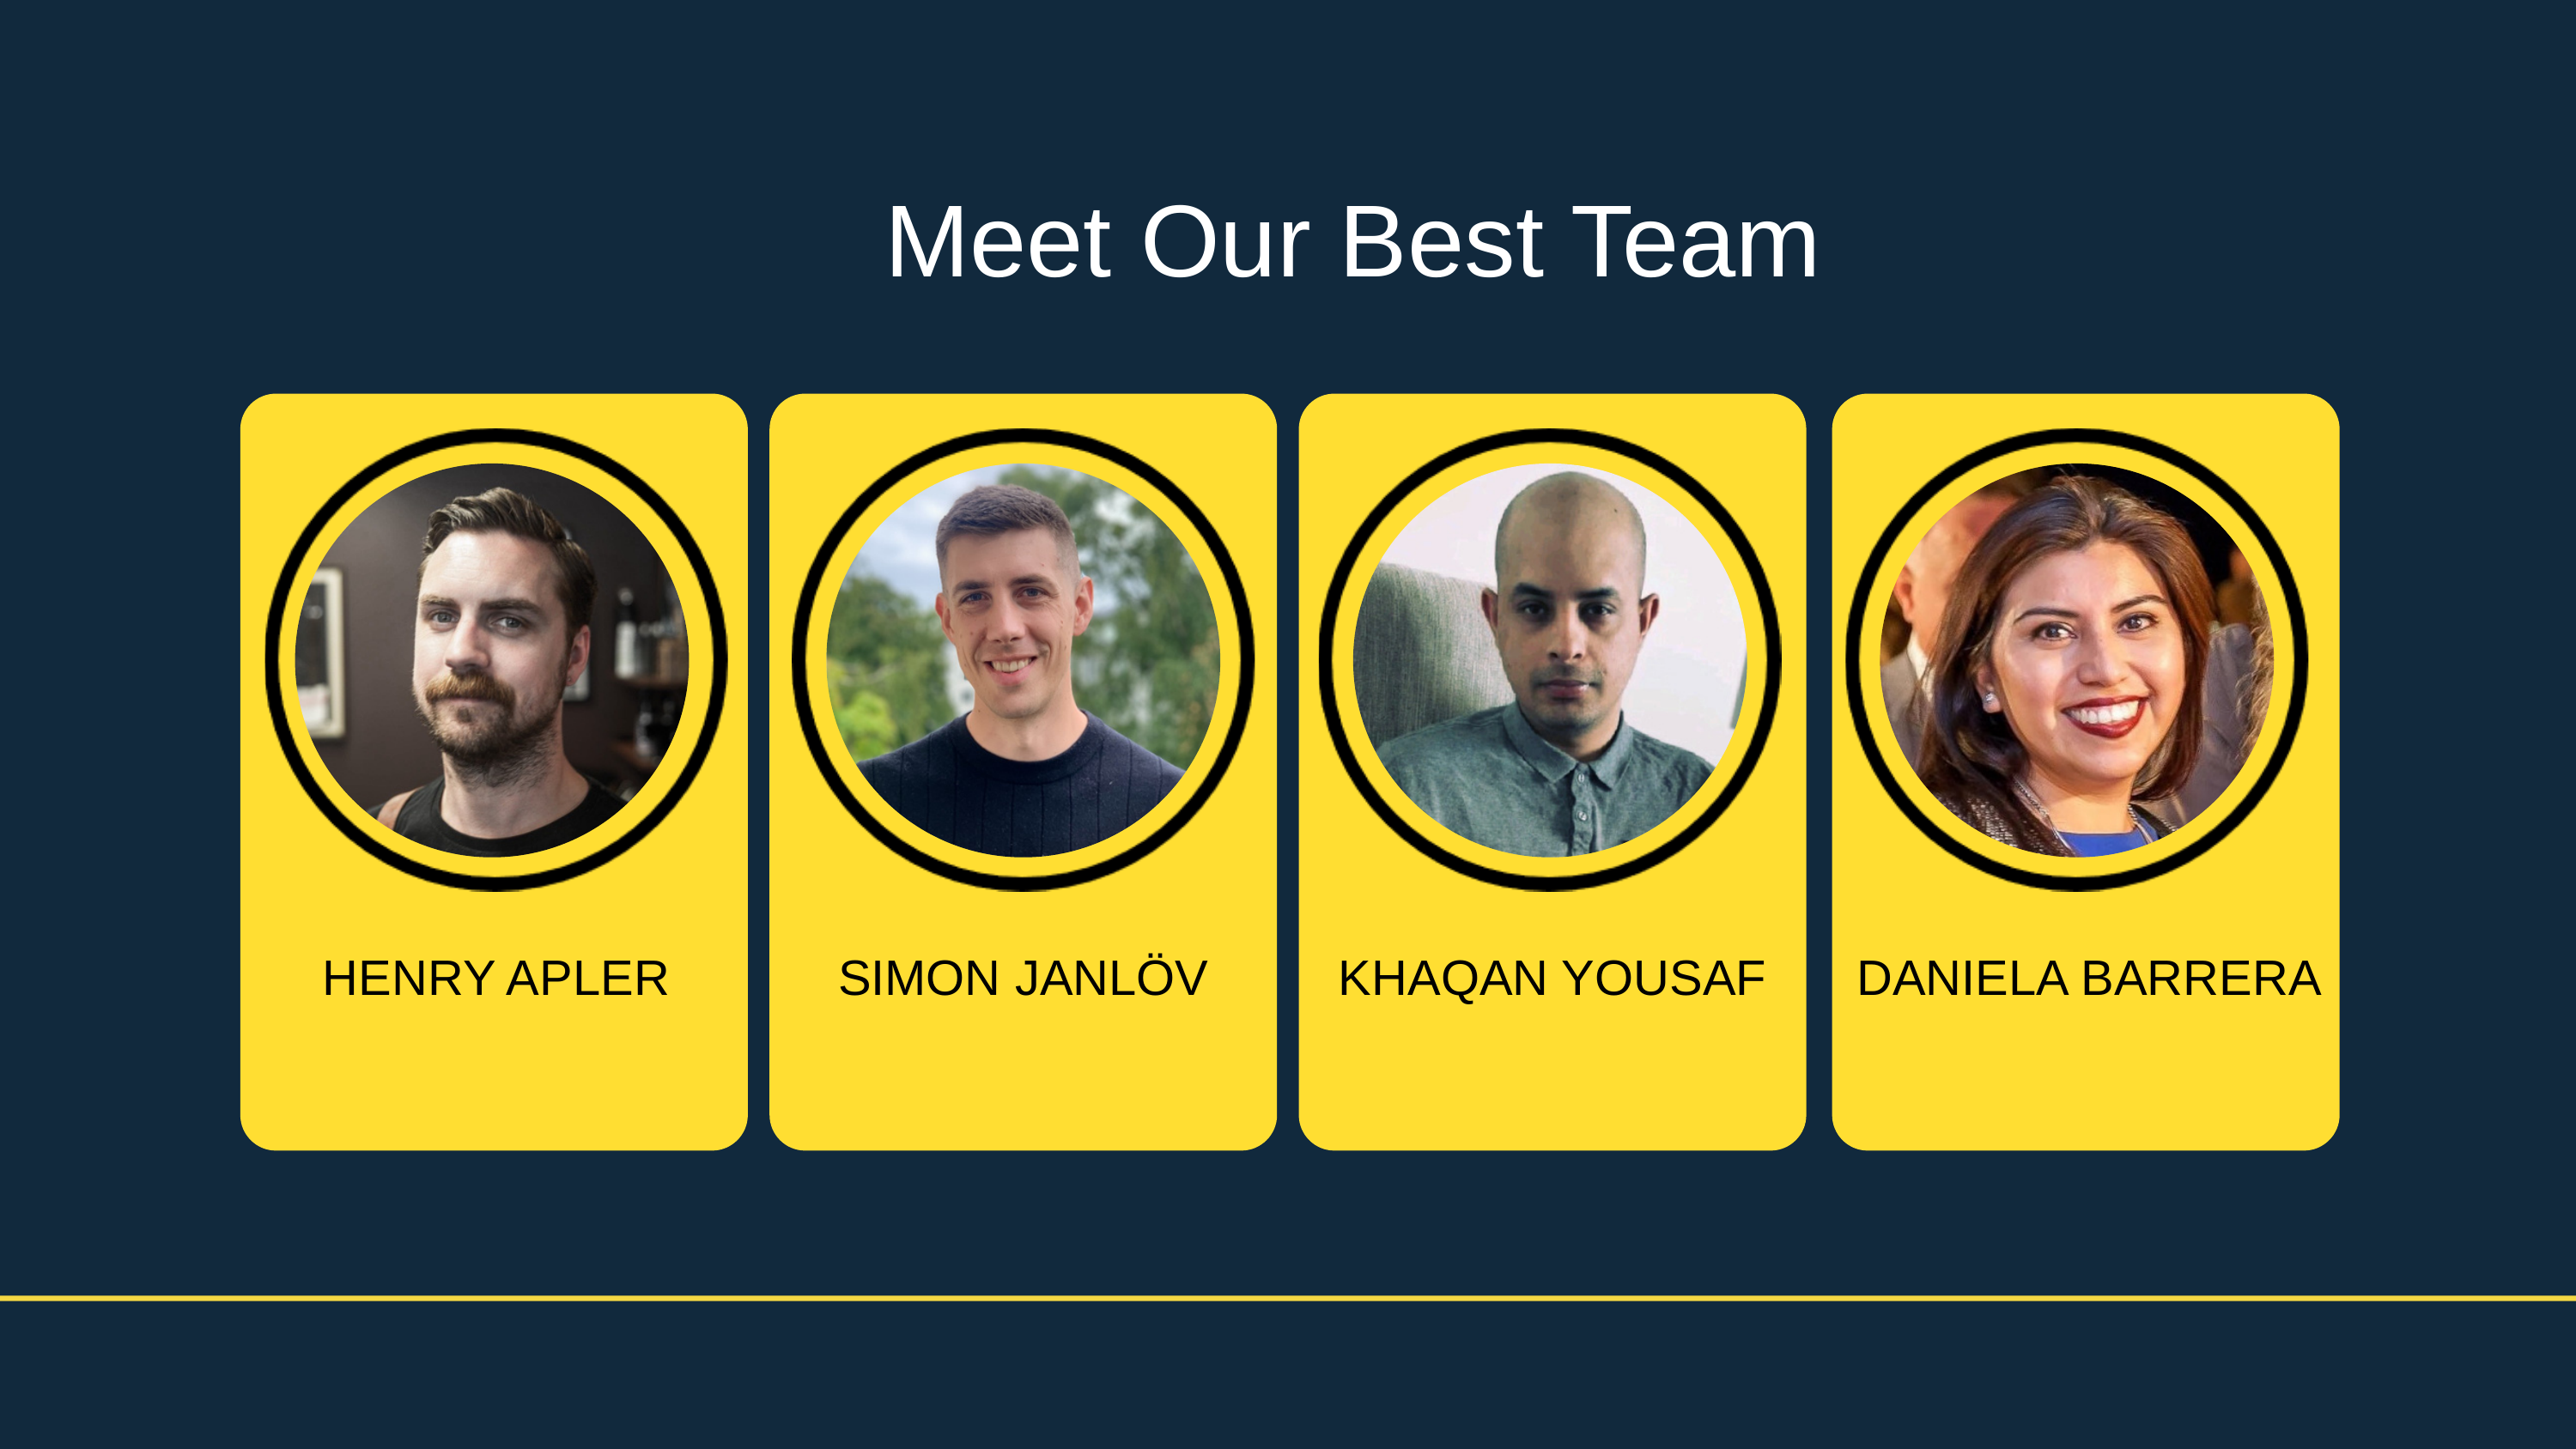

Meet Our Best Team

KHAQAN YOUSAF
HENRY APLER
SIMON JANLÖV
DANIELA BARRERA